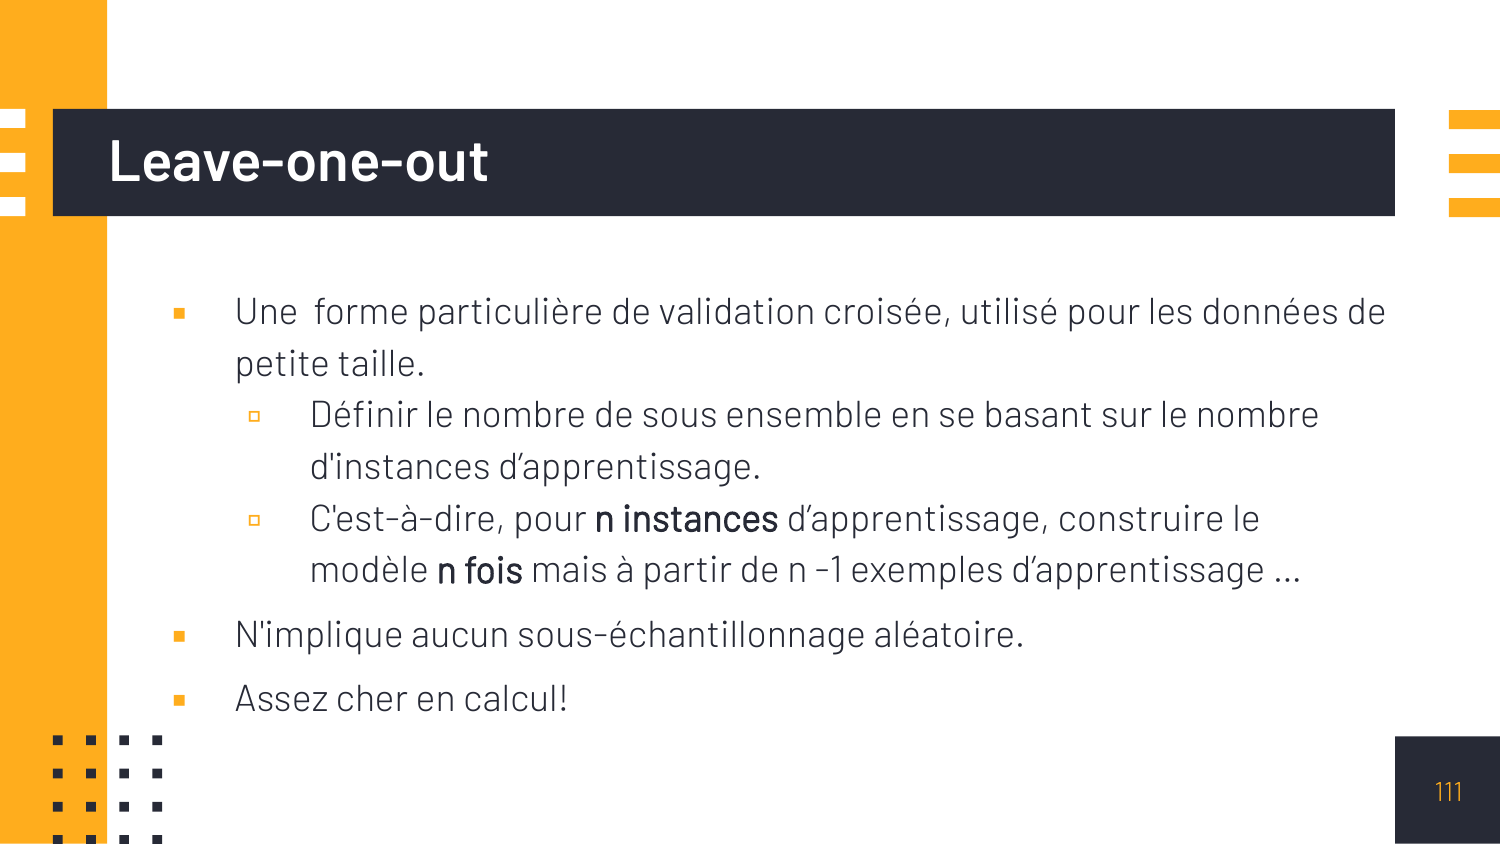

# Leave-one-out
Une  forme particulière de validation croisée, utilisé pour les données de petite taille.
Définir le nombre de sous ensemble en se basant sur le nombre d'instances d’apprentissage.
C'est-à-dire, pour n instances d’apprentissage, construire le modèle n fois mais à partir de n -1 exemples d’apprentissage …
N'implique aucun sous-échantillonnage aléatoire.
Assez cher en calcul!

111